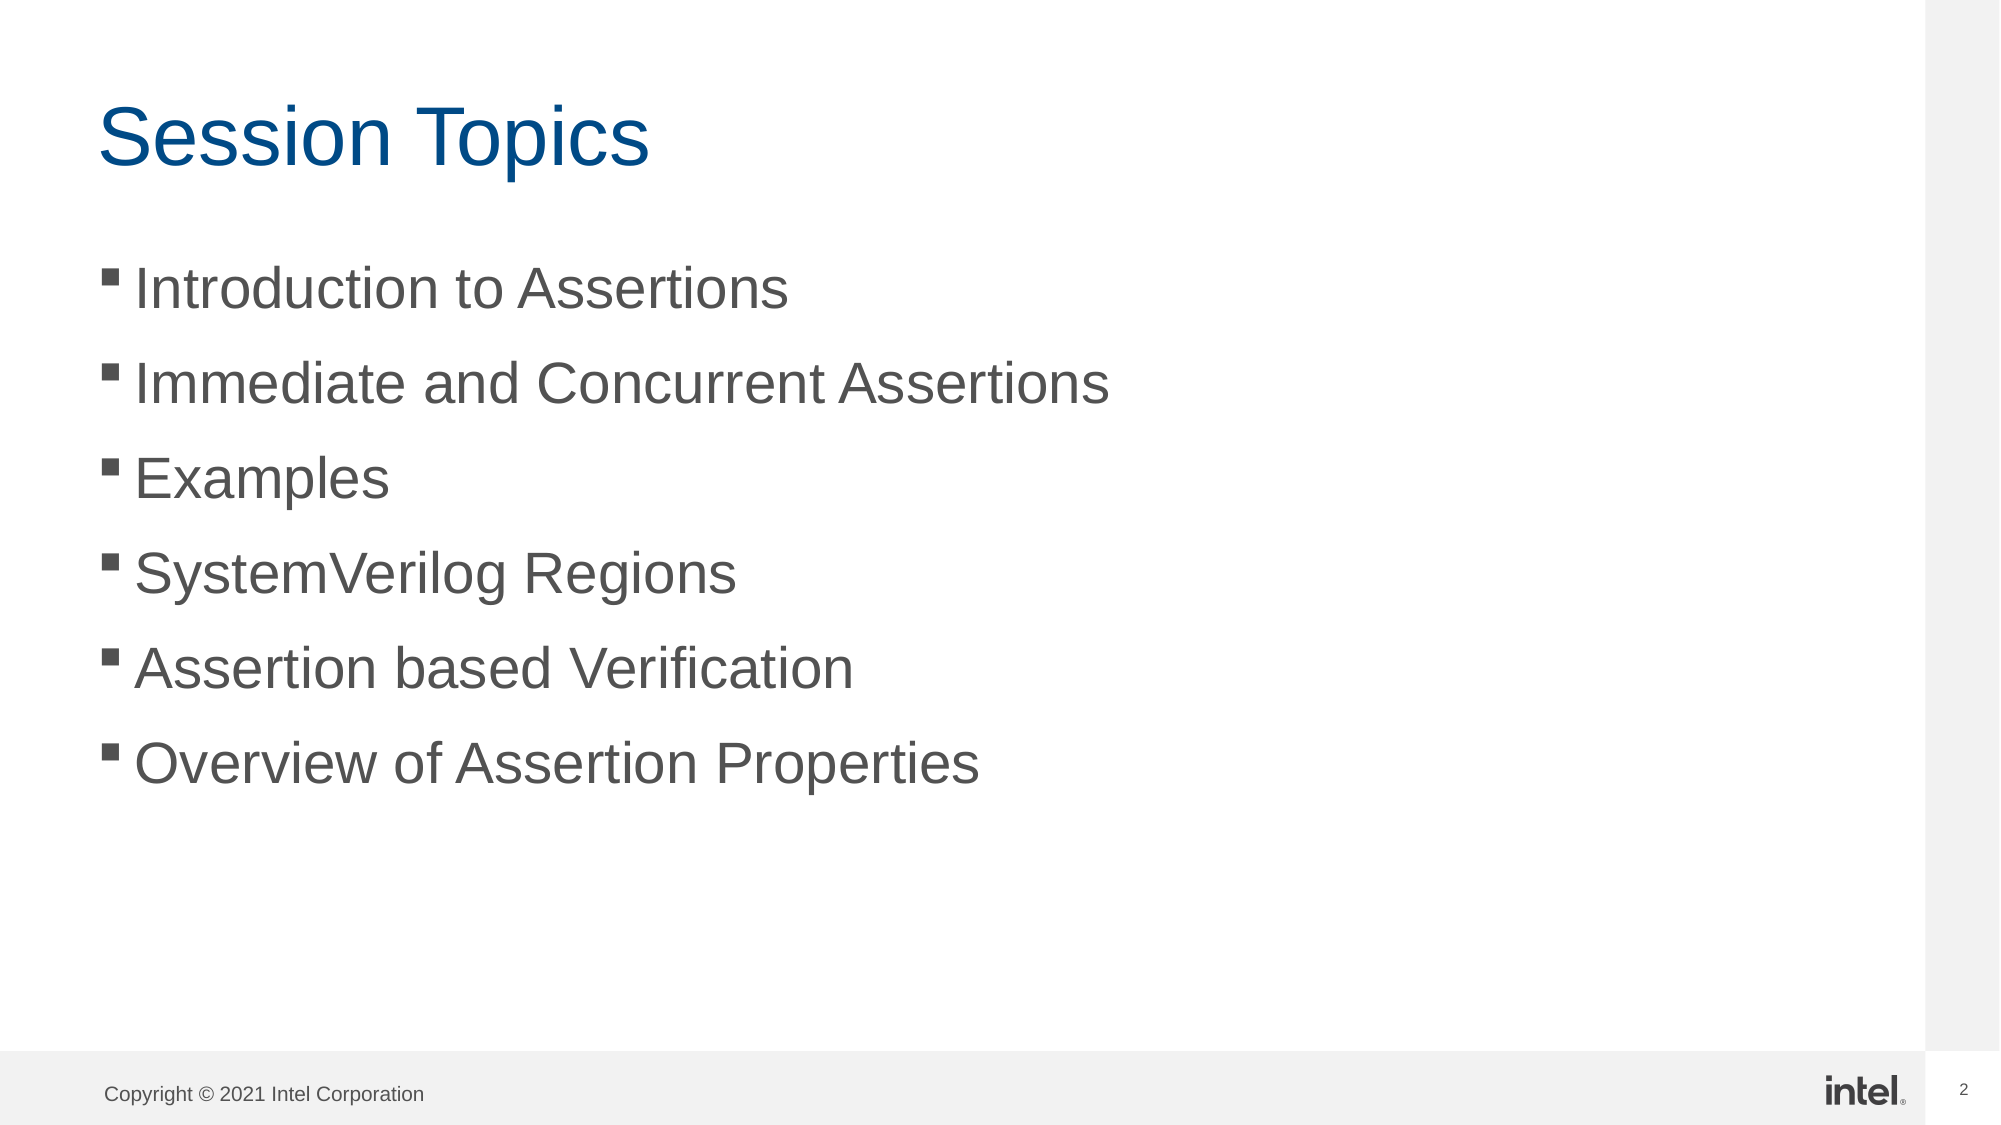

# Session Topics
Introduction to Assertions
Immediate and Concurrent Assertions
Examples
SystemVerilog Regions
Assertion based Verification
Overview of Assertion Properties